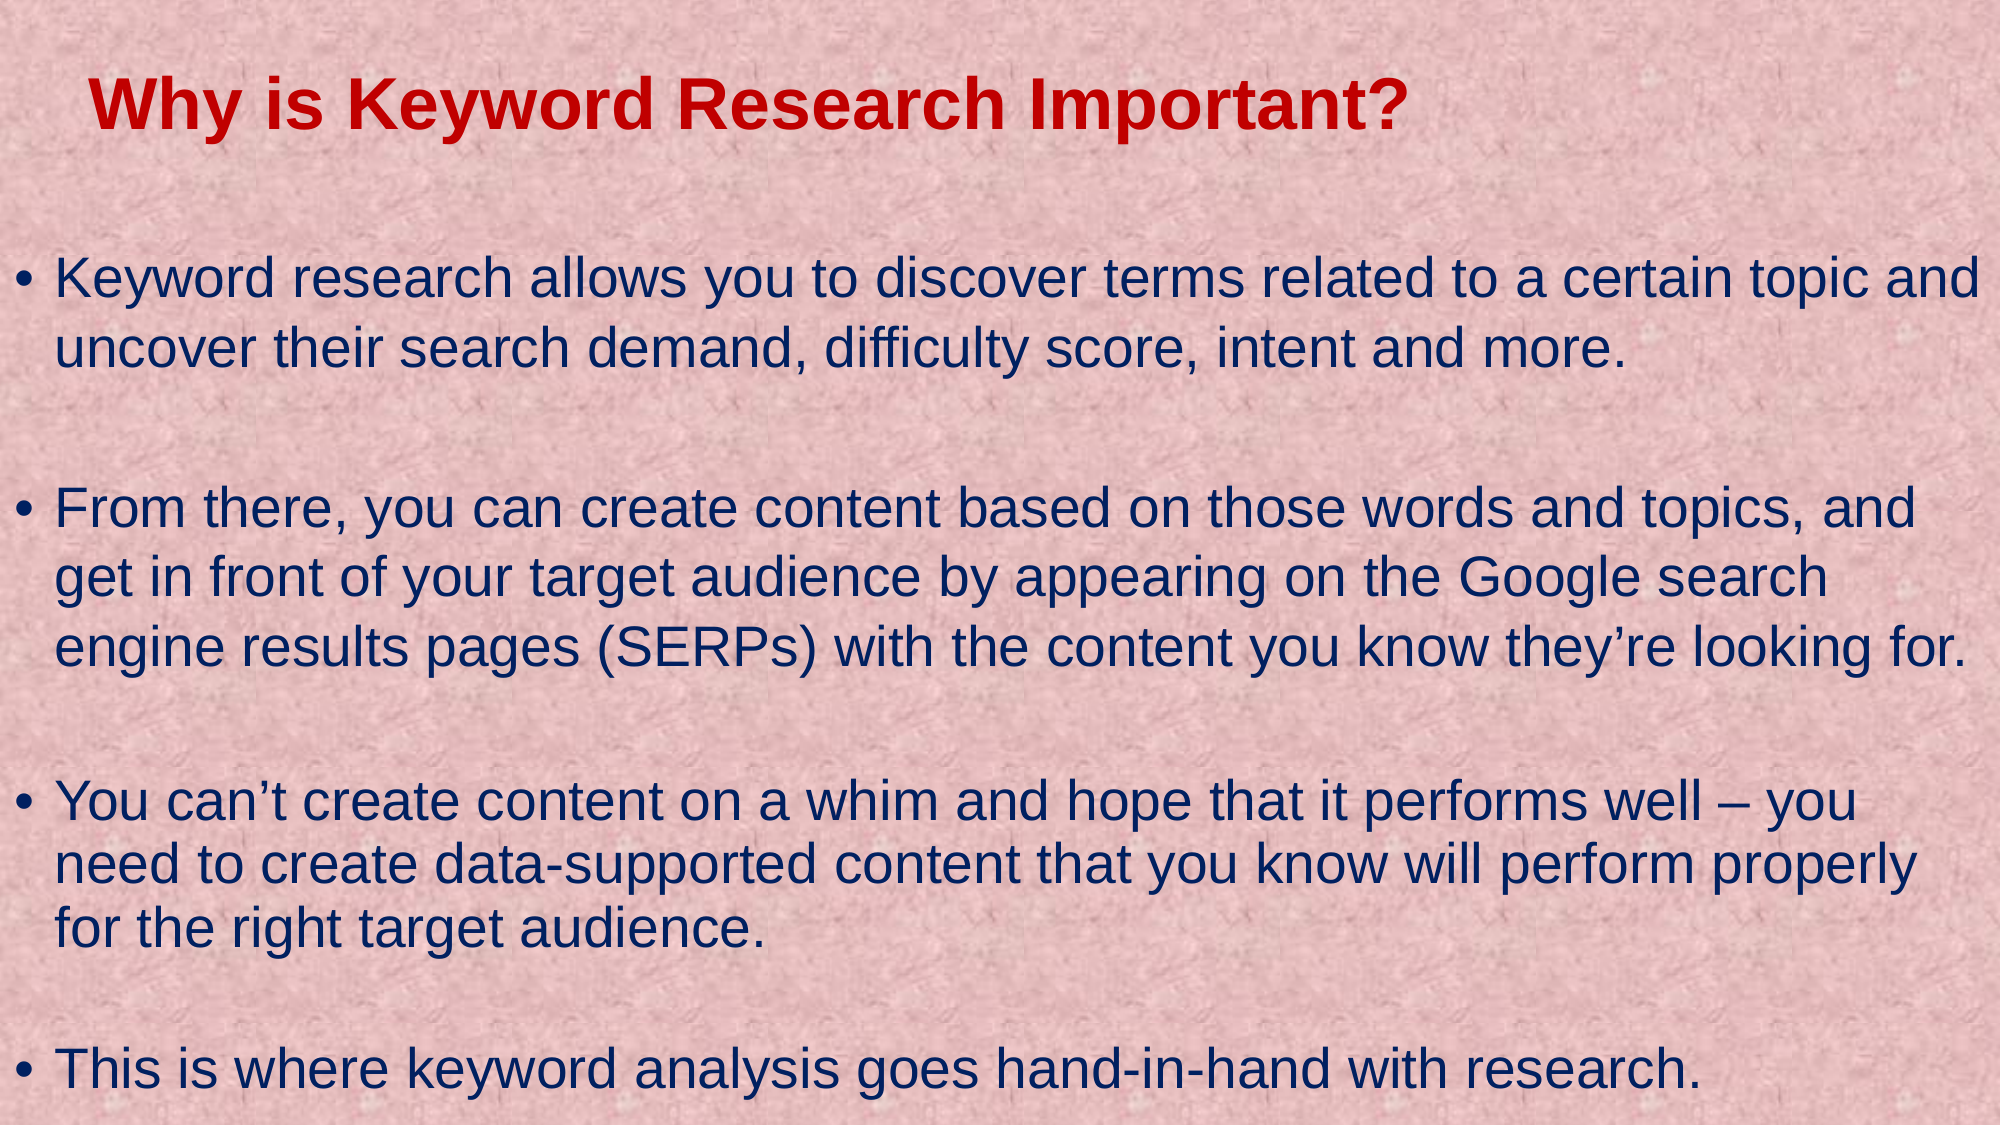

# Why is Keyword Research Important?
Keyword research allows you to discover terms related to a certain topic and uncover their search demand, difficulty score, intent and more.
From there, you can create content based on those words and topics, and get in front of your target audience by appearing on the Google search engine results pages (SERPs) with the content you know they’re looking for.
You can’t create content on a whim and hope that it performs well – you need to create data-supported content that you know will perform properly for the right target audience.
This is where keyword analysis goes hand-in-hand with research.